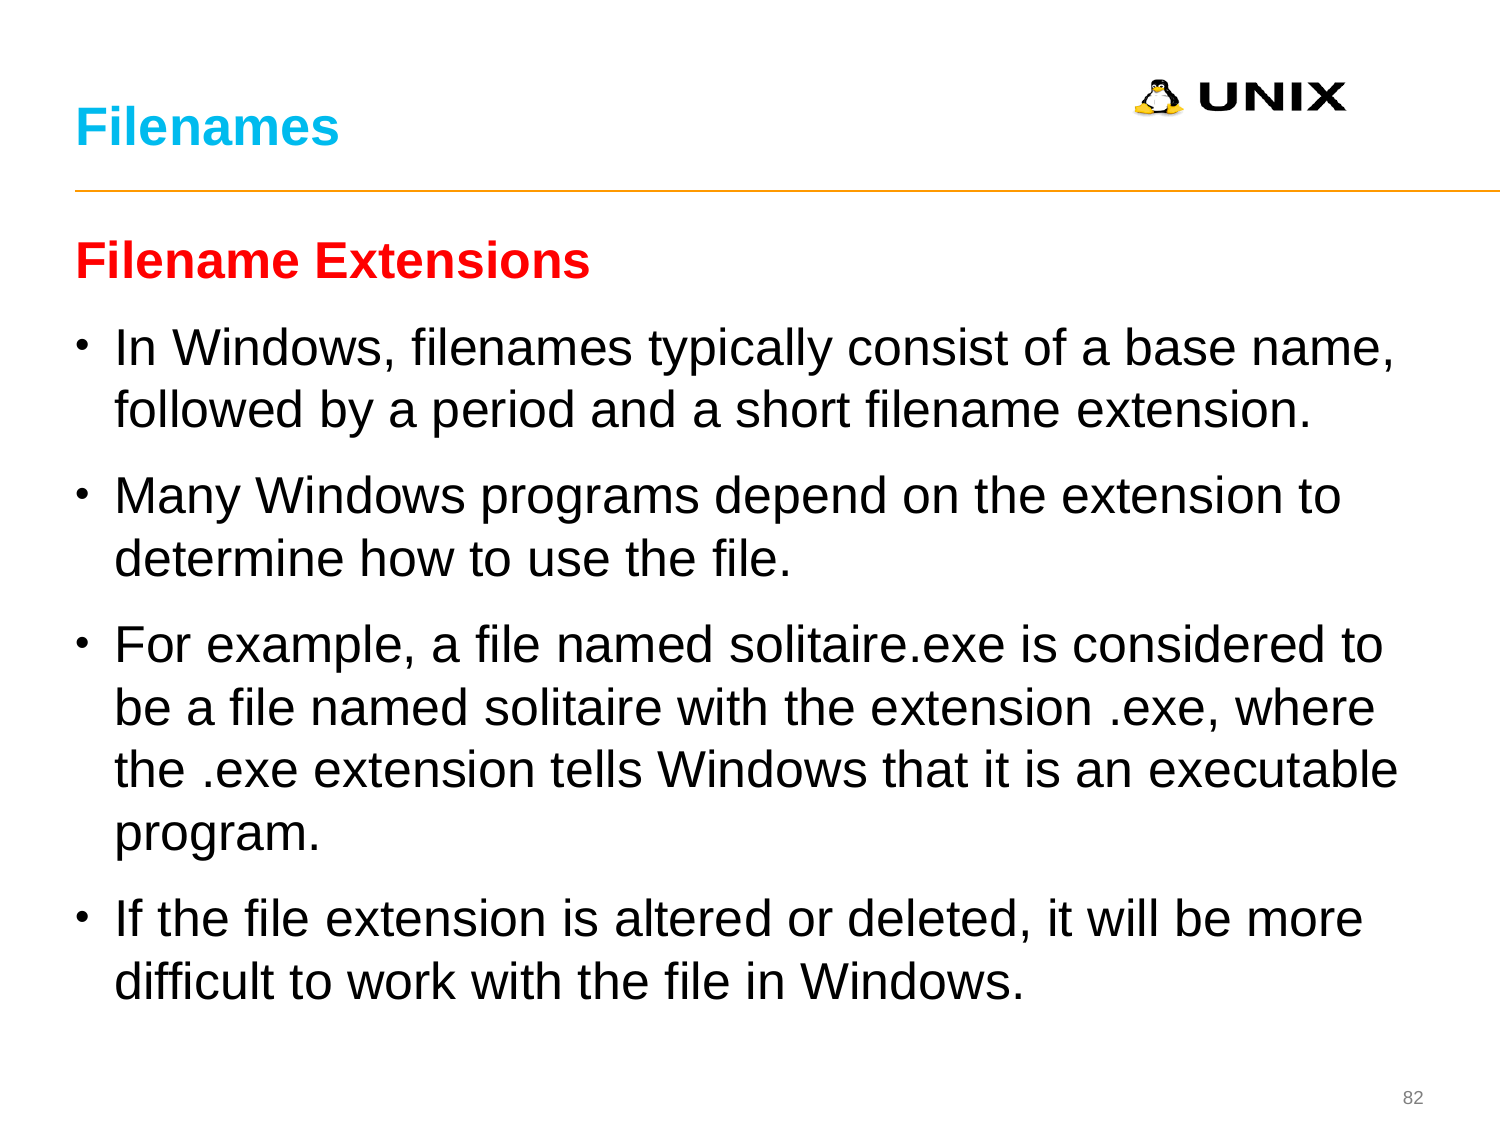

# Filenames
Filename Extensions
In Windows, filenames typically consist of a base name, followed by a period and a short filename extension.
Many Windows programs depend on the extension to determine how to use the file.
For example, a file named solitaire.exe is considered to be a file named solitaire with the extension .exe, where the .exe extension tells Windows that it is an executable program.
If the file extension is altered or deleted, it will be more difficult to work with the file in Windows.